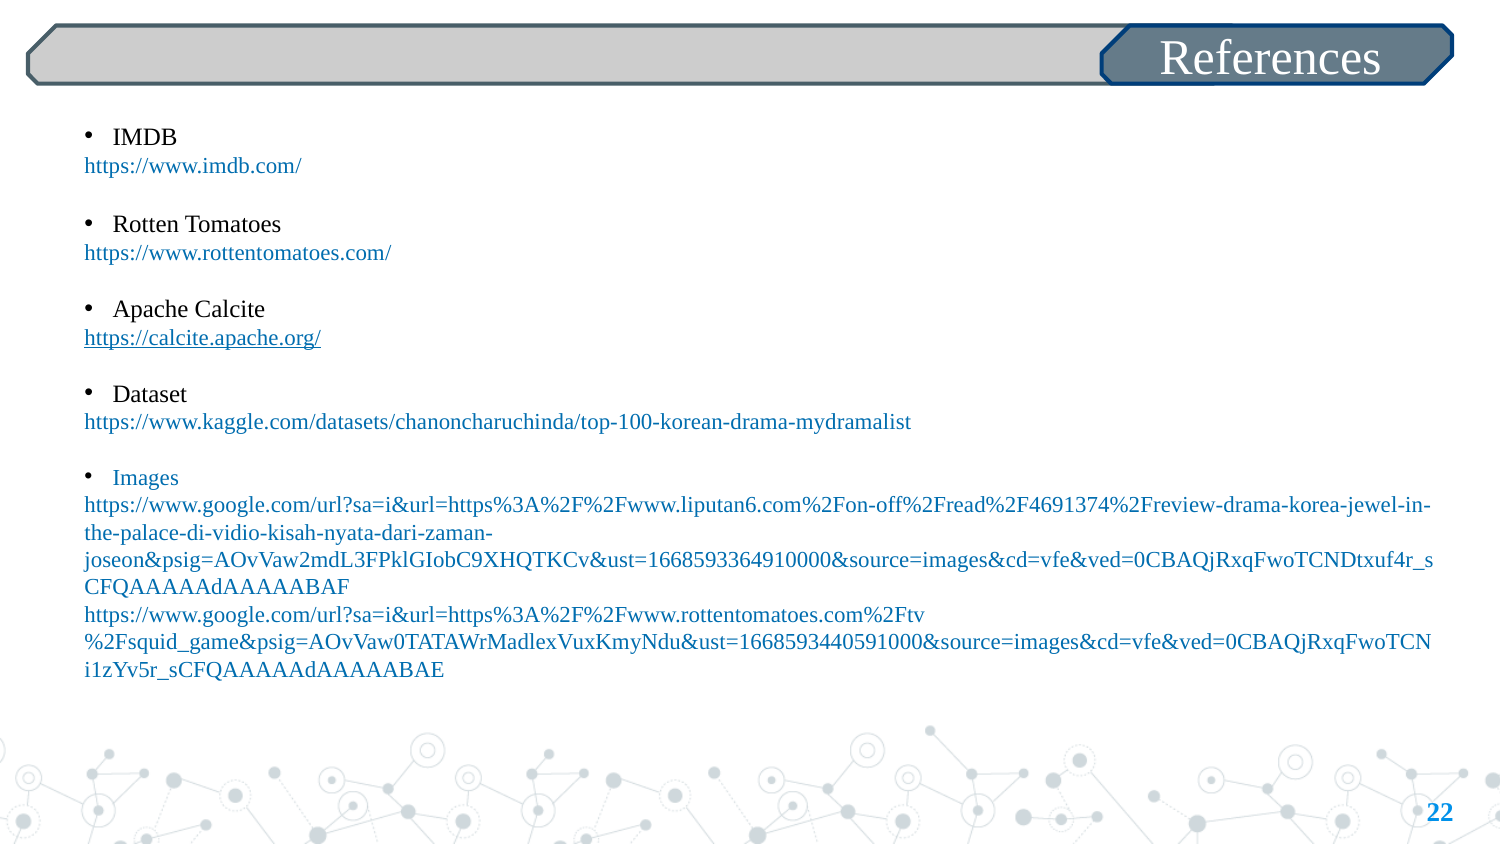

References
IMDB
https://www.imdb.com/

Rotten Tomatoes
https://www.rottentomatoes.com/

Apache Calcite
https://calcite.apache.org/

Dataset
https://www.kaggle.com/datasets/chanoncharuchinda/top-100-korean-drama-mydramalist

Images
https://www.google.com/url?sa=i&url=https%3A%2F%2Fwww.liputan6.com%2Fon-off%2Fread%2F4691374%2Freview-drama-korea-jewel-in-the-palace-di-vidio-kisah-nyata-dari-zaman-joseon&psig=AOvVaw2mdL3FPklGIobC9XHQTKCv&ust=1668593364910000&source=images&cd=vfe&ved=0CBAQjRxqFwoTCNDtxuf4r_sCFQAAAAAdAAAAABAF
https://www.google.com/url?sa=i&url=https%3A%2F%2Fwww.rottentomatoes.com%2Ftv%2Fsquid_game&psig=AOvVaw0TATAWrMadlexVuxKmyNdu&ust=1668593440591000&source=images&cd=vfe&ved=0CBAQjRxqFwoTCNi1zYv5r_sCFQAAAAAdAAAAABAE
22